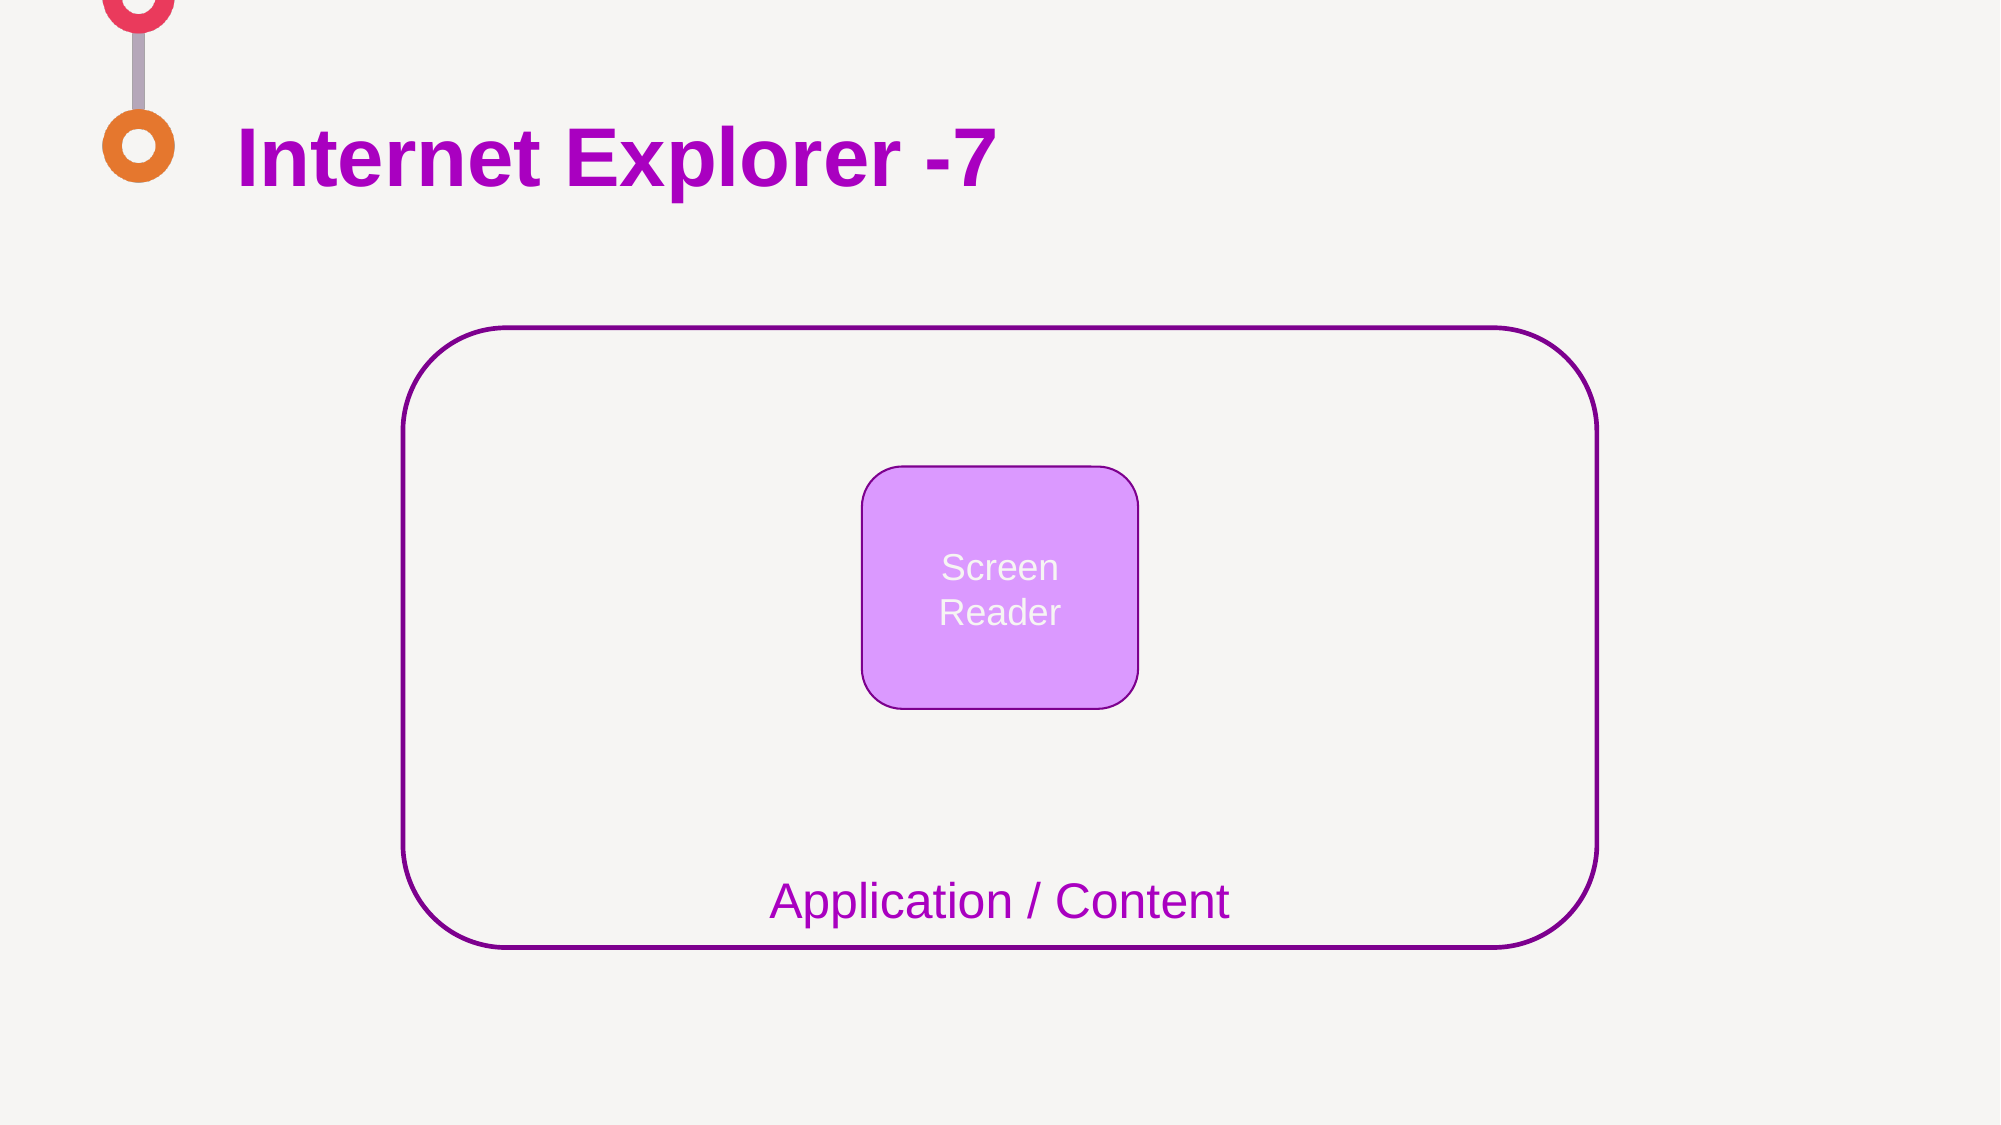

# Internet Explorer -7

Application / Content

Screen Reader